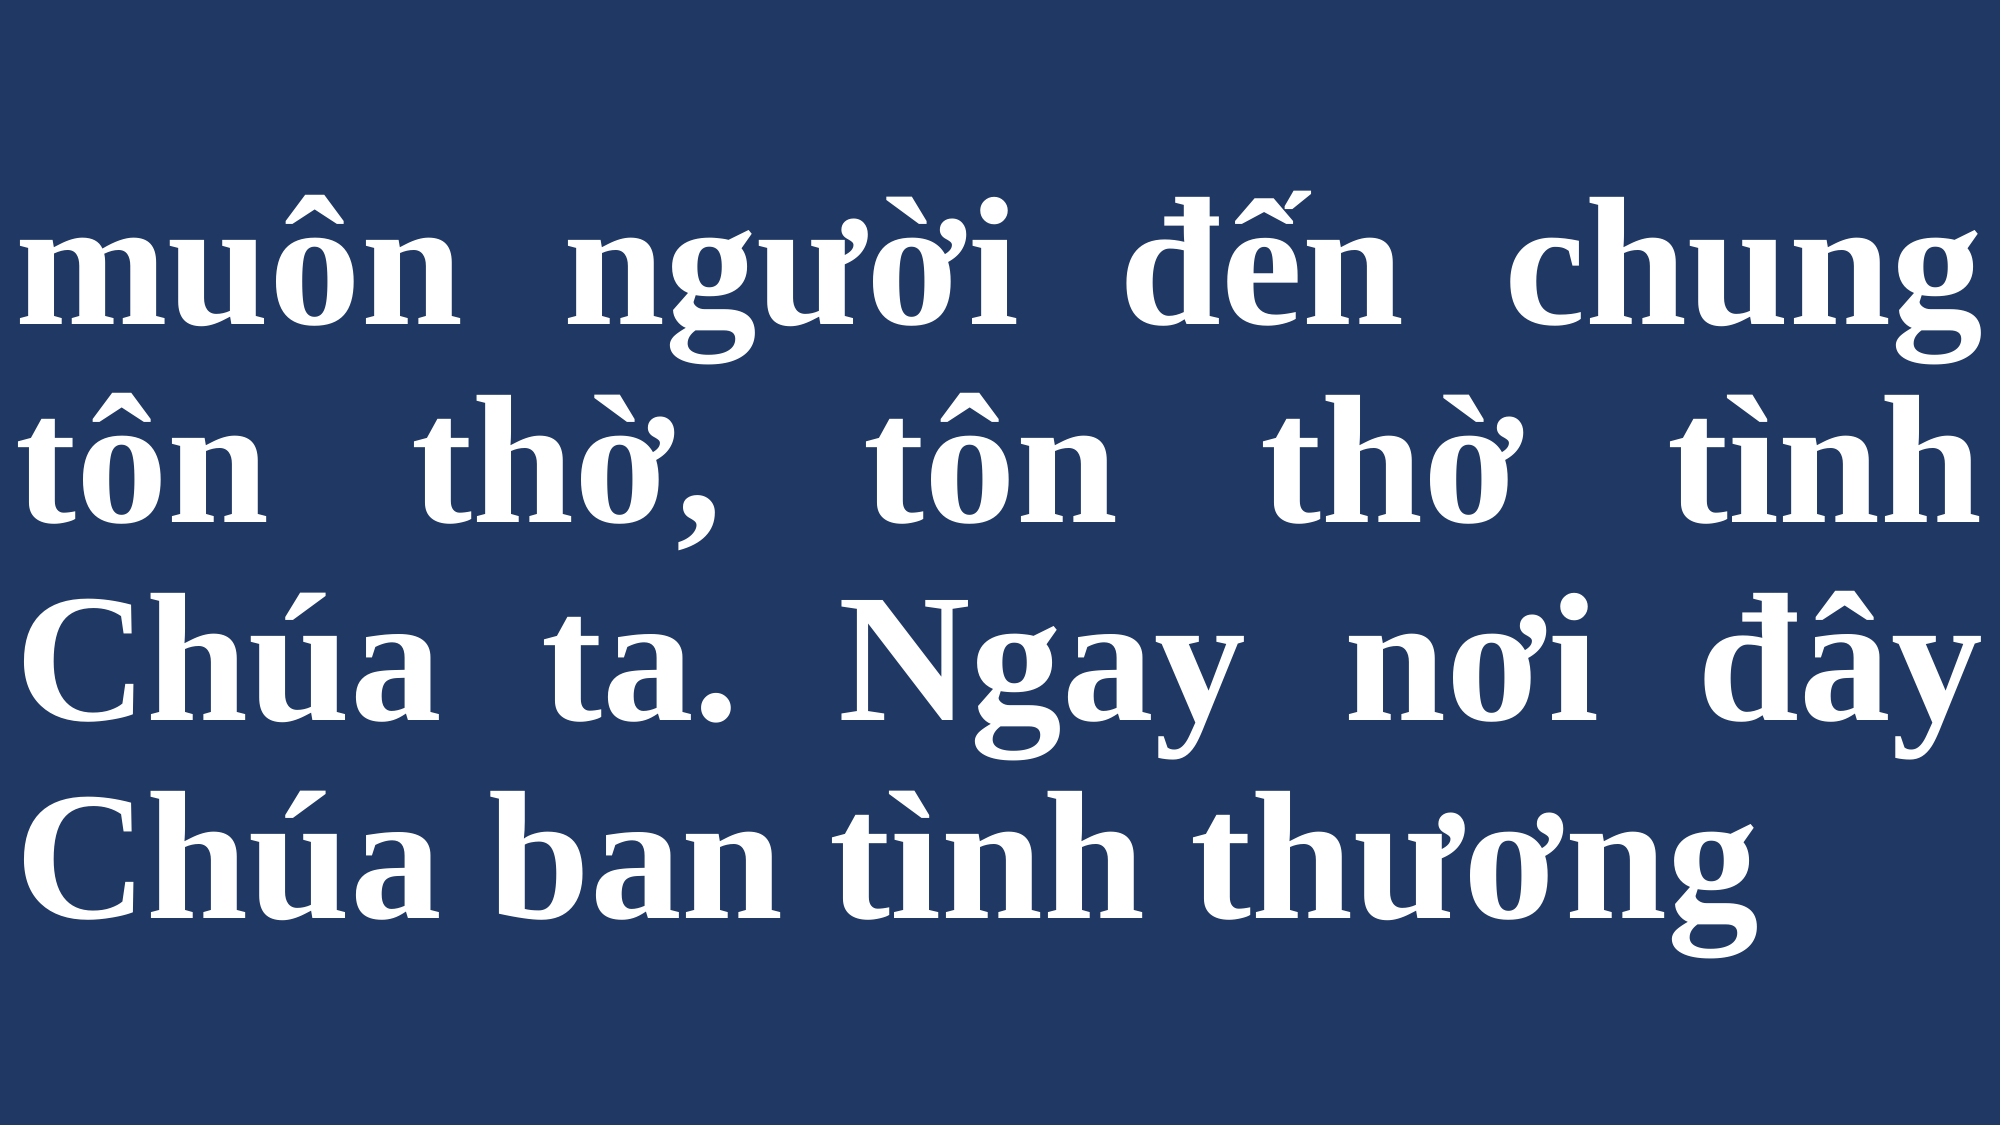

# muôn người đến chung tôn thờ, tôn thờ tình Chúa ta. Ngay nơi đây Chúa ban tình thương